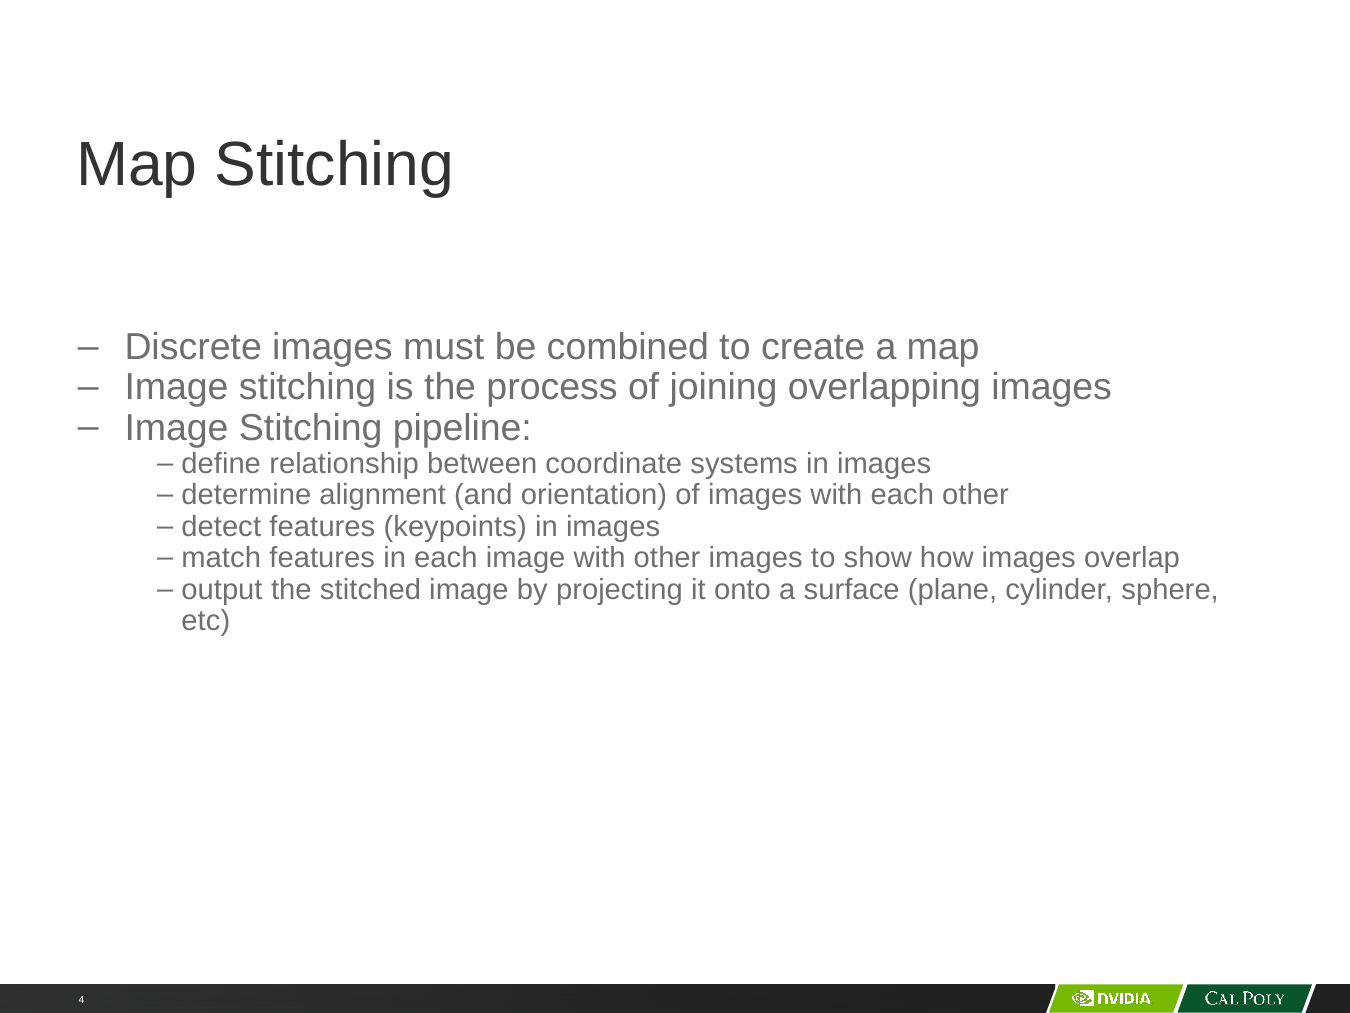

# Map Stitching

Discrete images must be combined to create a map
Image stitching is the process of joining overlapping images
Image Stitching pipeline:
define relationship between coordinate systems in images
determine alignment (and orientation) of images with each other
detect features (keypoints) in images
match features in each image with other images to show how images overlap
output the stitched image by projecting it onto a surface (plane, cylinder, sphere, etc)